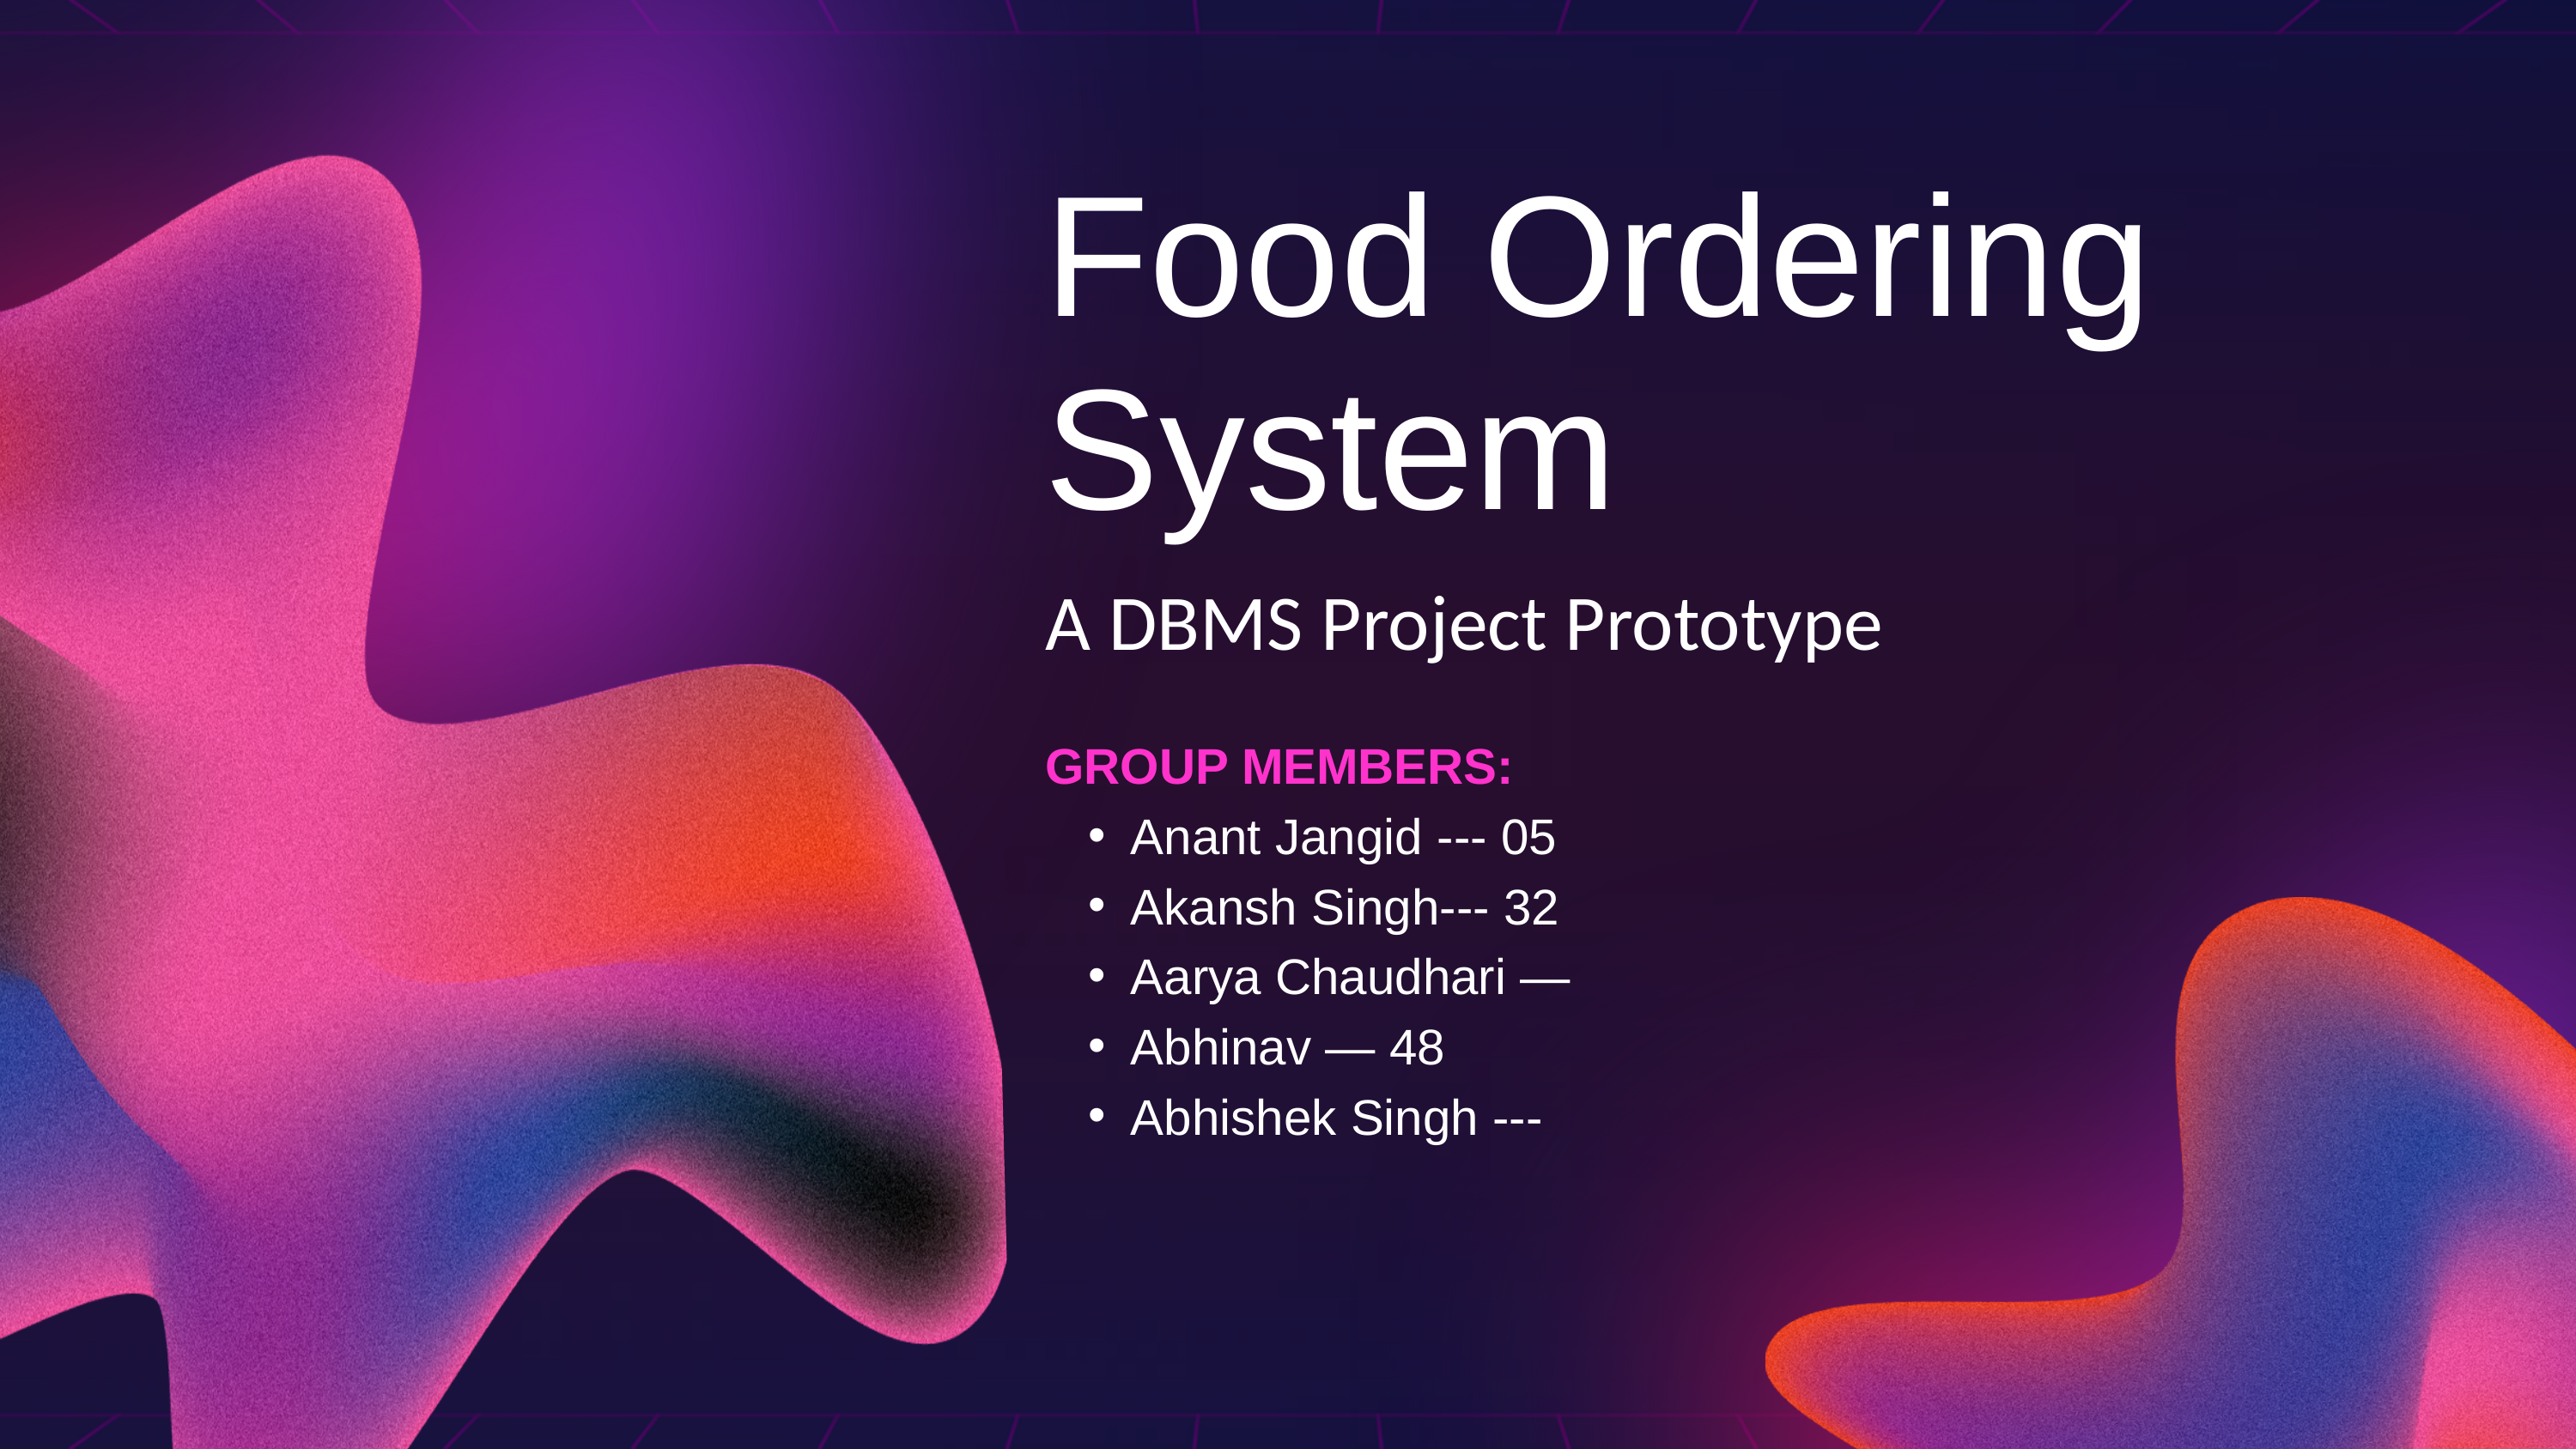

Food Ordering System

A DBMS Project Prototype
GROUP MEMBERS:
Anant Jangid --- 05
Akansh Singh--- 32
Aarya Chaudhari —
Abhinav — 48
Abhishek Singh ---